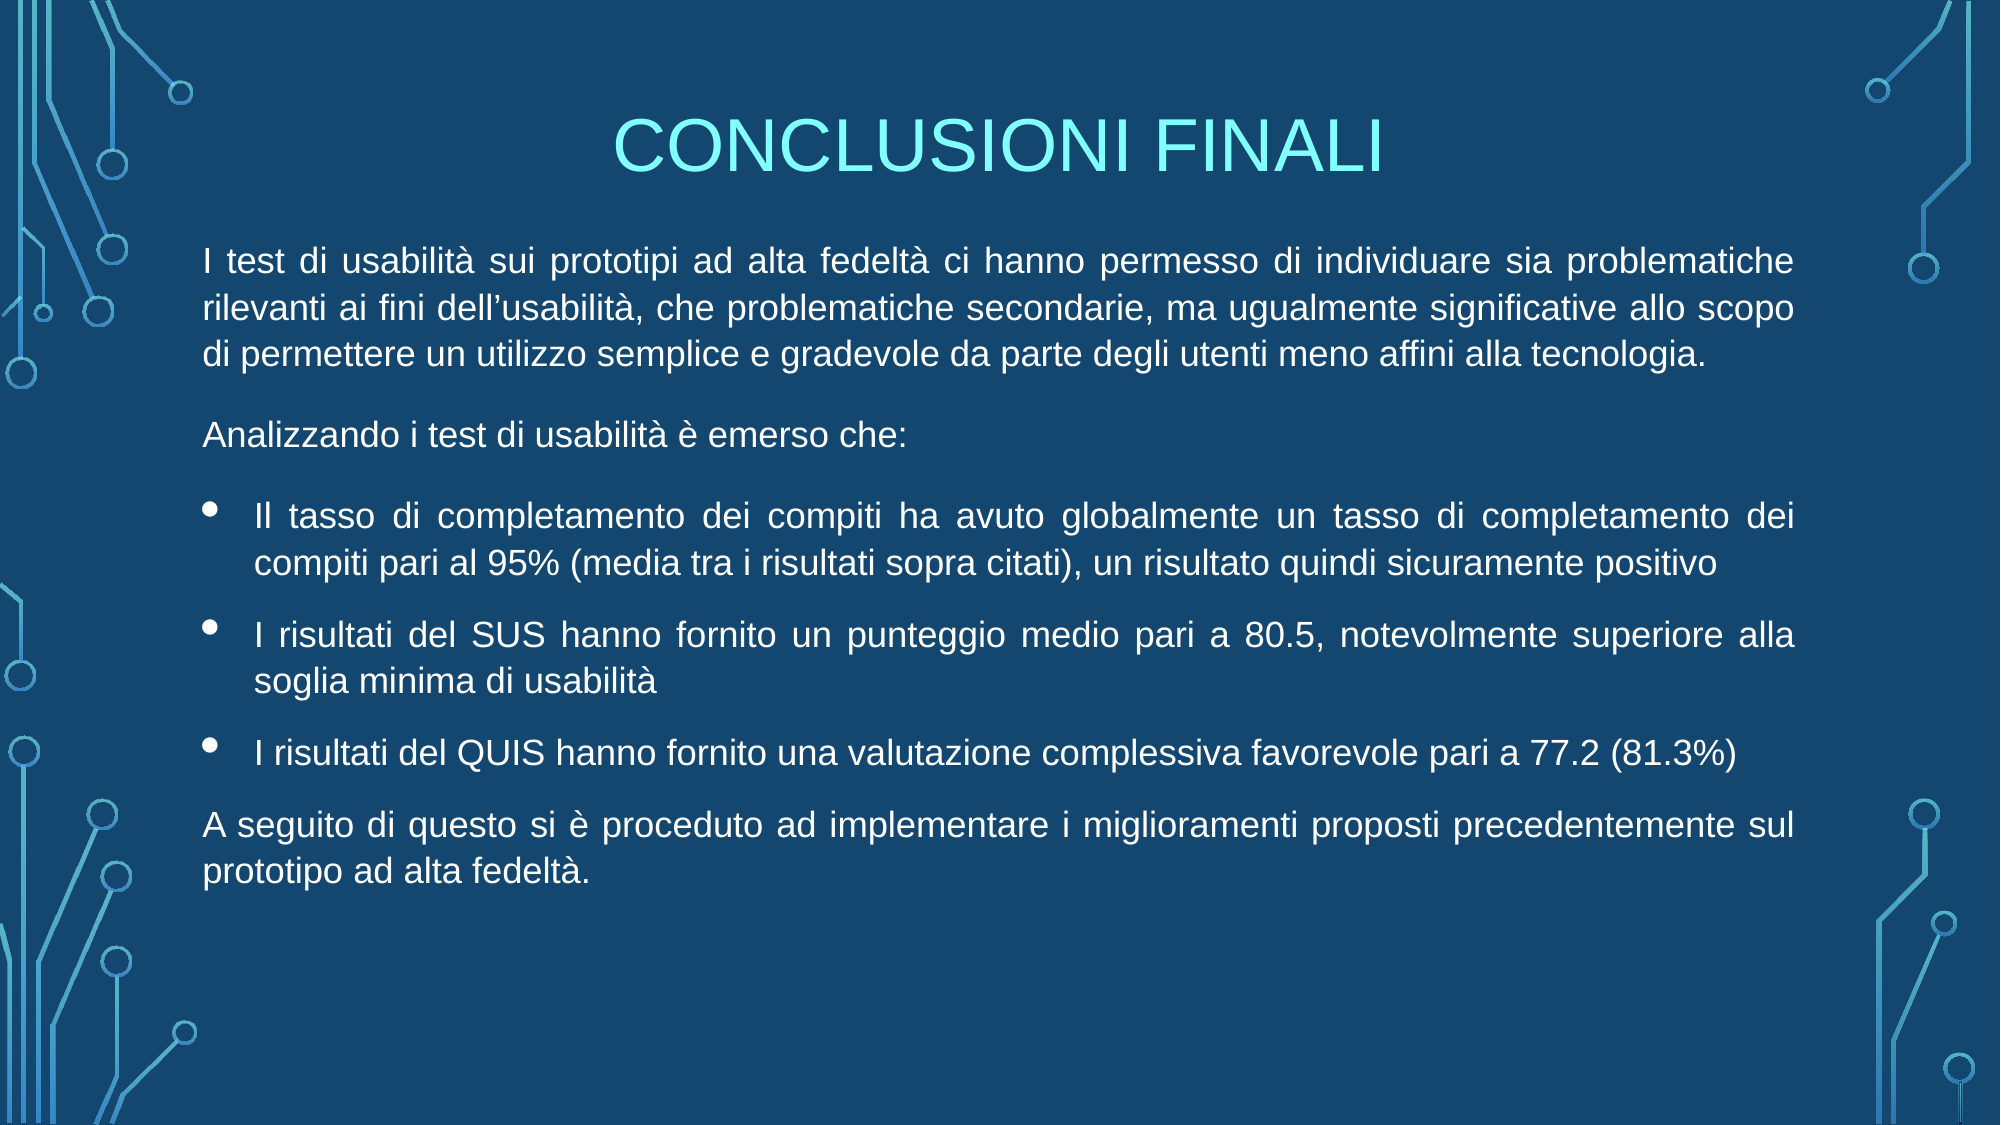

# Conclusioni finali
I test di usabilità sui prototipi ad alta fedeltà ci hanno permesso di individuare sia problematiche rilevanti ai fini dell’usabilità, che problematiche secondarie, ma ugualmente significative allo scopo di permettere un utilizzo semplice e gradevole da parte degli utenti meno affini alla tecnologia.
Analizzando i test di usabilità è emerso che:
Il tasso di completamento dei compiti ha avuto globalmente un tasso di completamento dei compiti pari al 95% (media tra i risultati sopra citati), un risultato quindi sicuramente positivo
I risultati del SUS hanno fornito un punteggio medio pari a 80.5, notevolmente superiore alla soglia minima di usabilità
I risultati del QUIS hanno fornito una valutazione complessiva favorevole pari a 77.2 (81.3%)
A seguito di questo si è proceduto ad implementare i miglioramenti proposti precedentemente sul prototipo ad alta fedeltà.